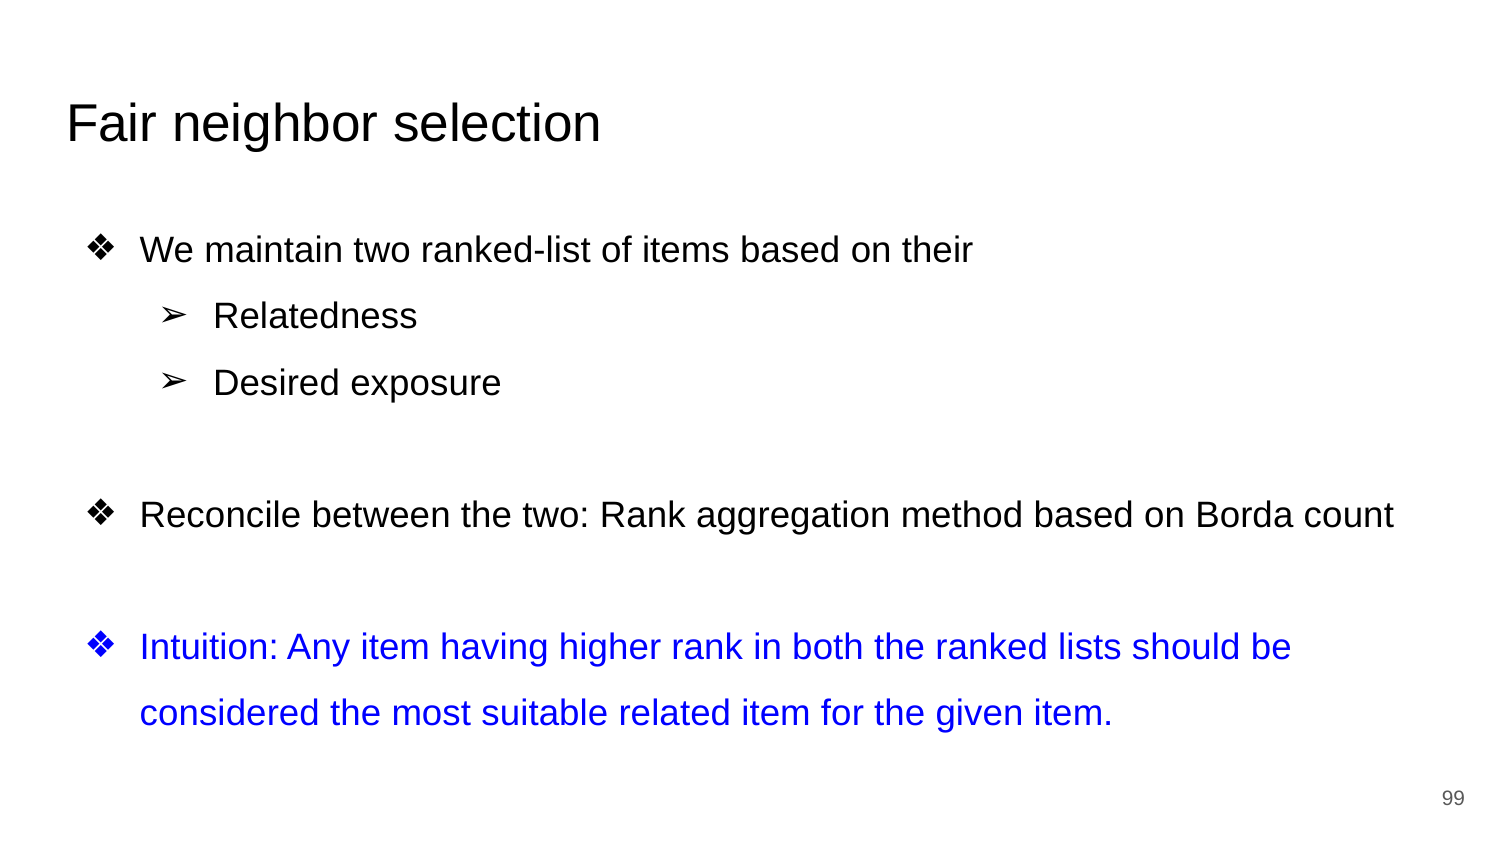

# Fair neighbor selection
We maintain two ranked-list of items based on their
Relatedness
Desired exposure

Reconcile between the two: Rank aggregation method based on Borda count

Intuition: Any item having higher rank in both the ranked lists should be considered the most suitable related item for the given item.
99